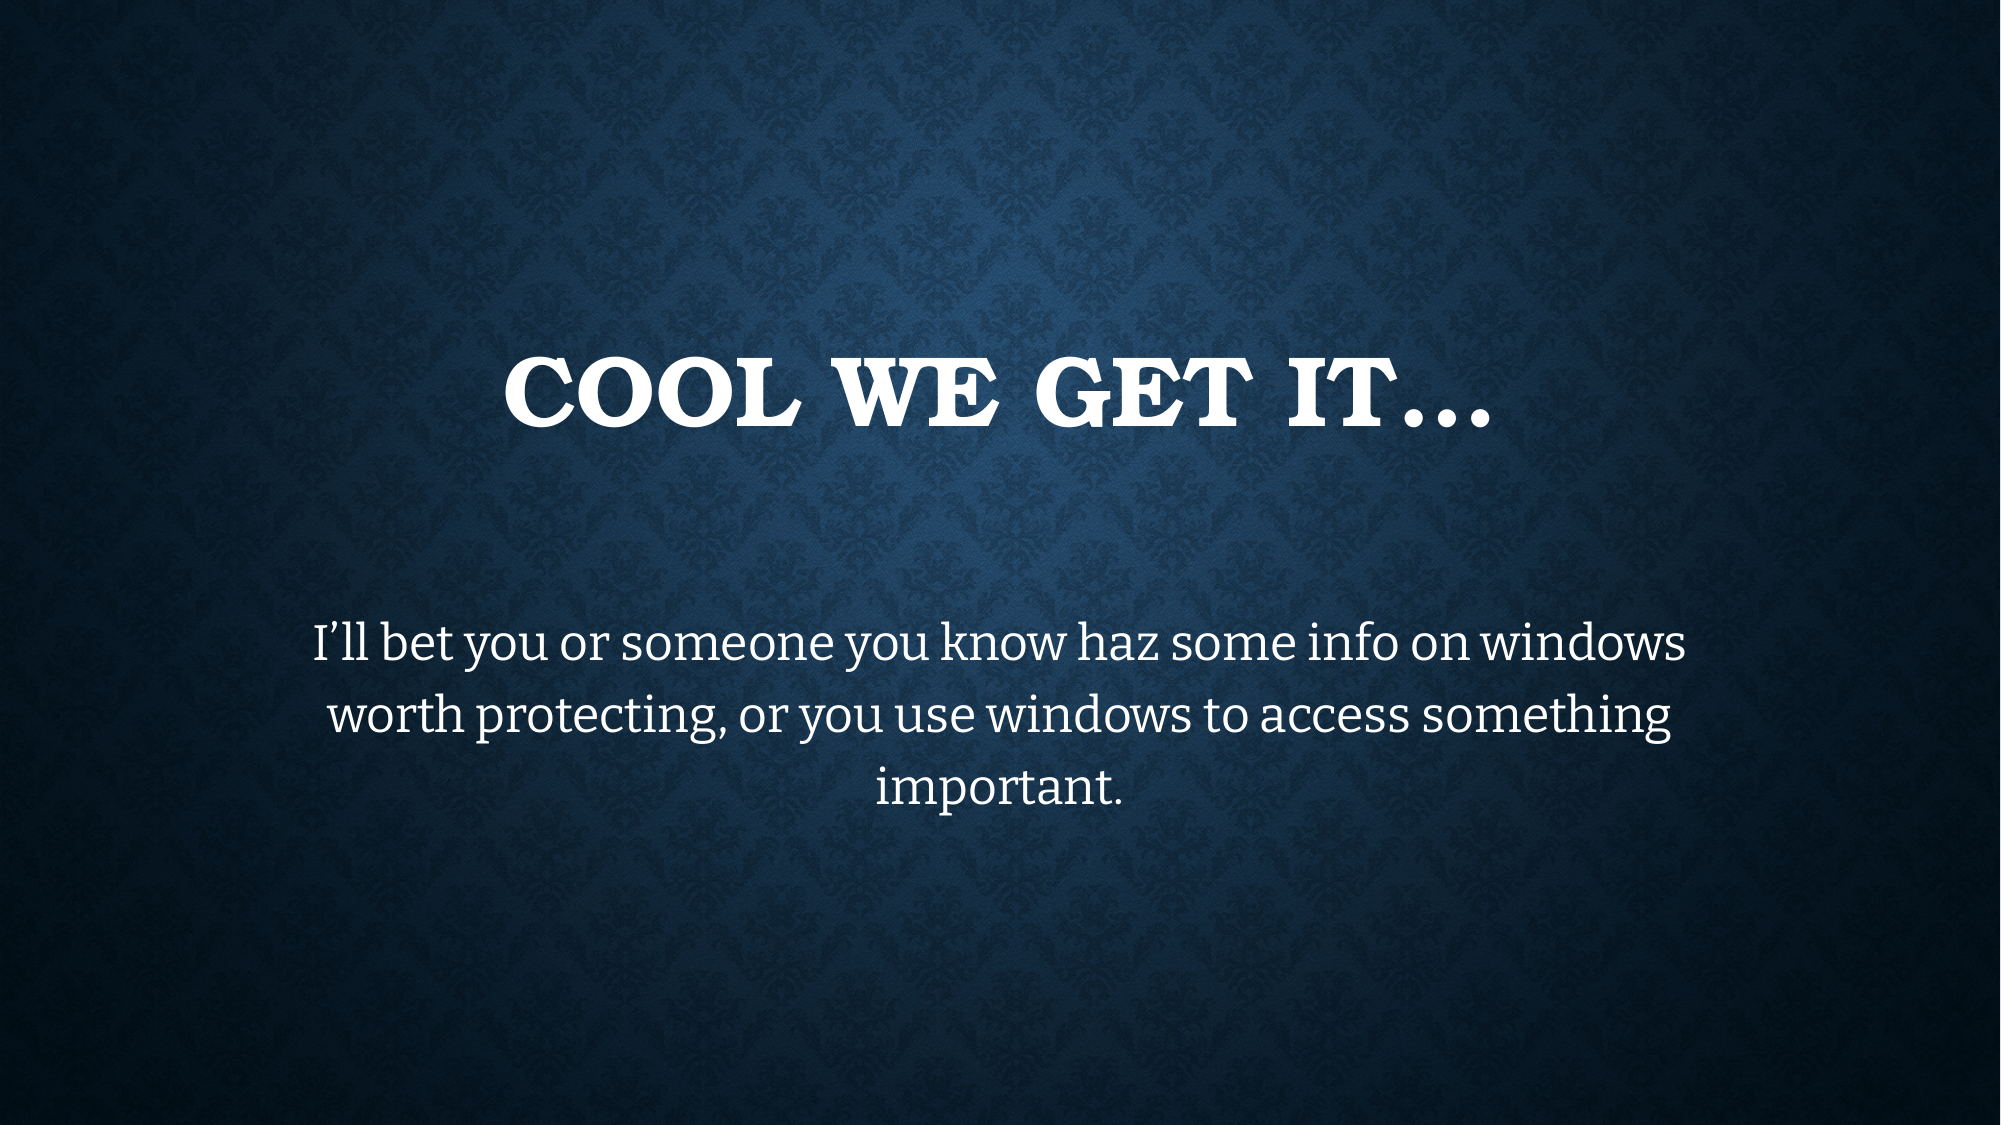

# Cool we get it…
I’ll bet you or someone you know haz some info on windows worth protecting, or you use windows to access something important.